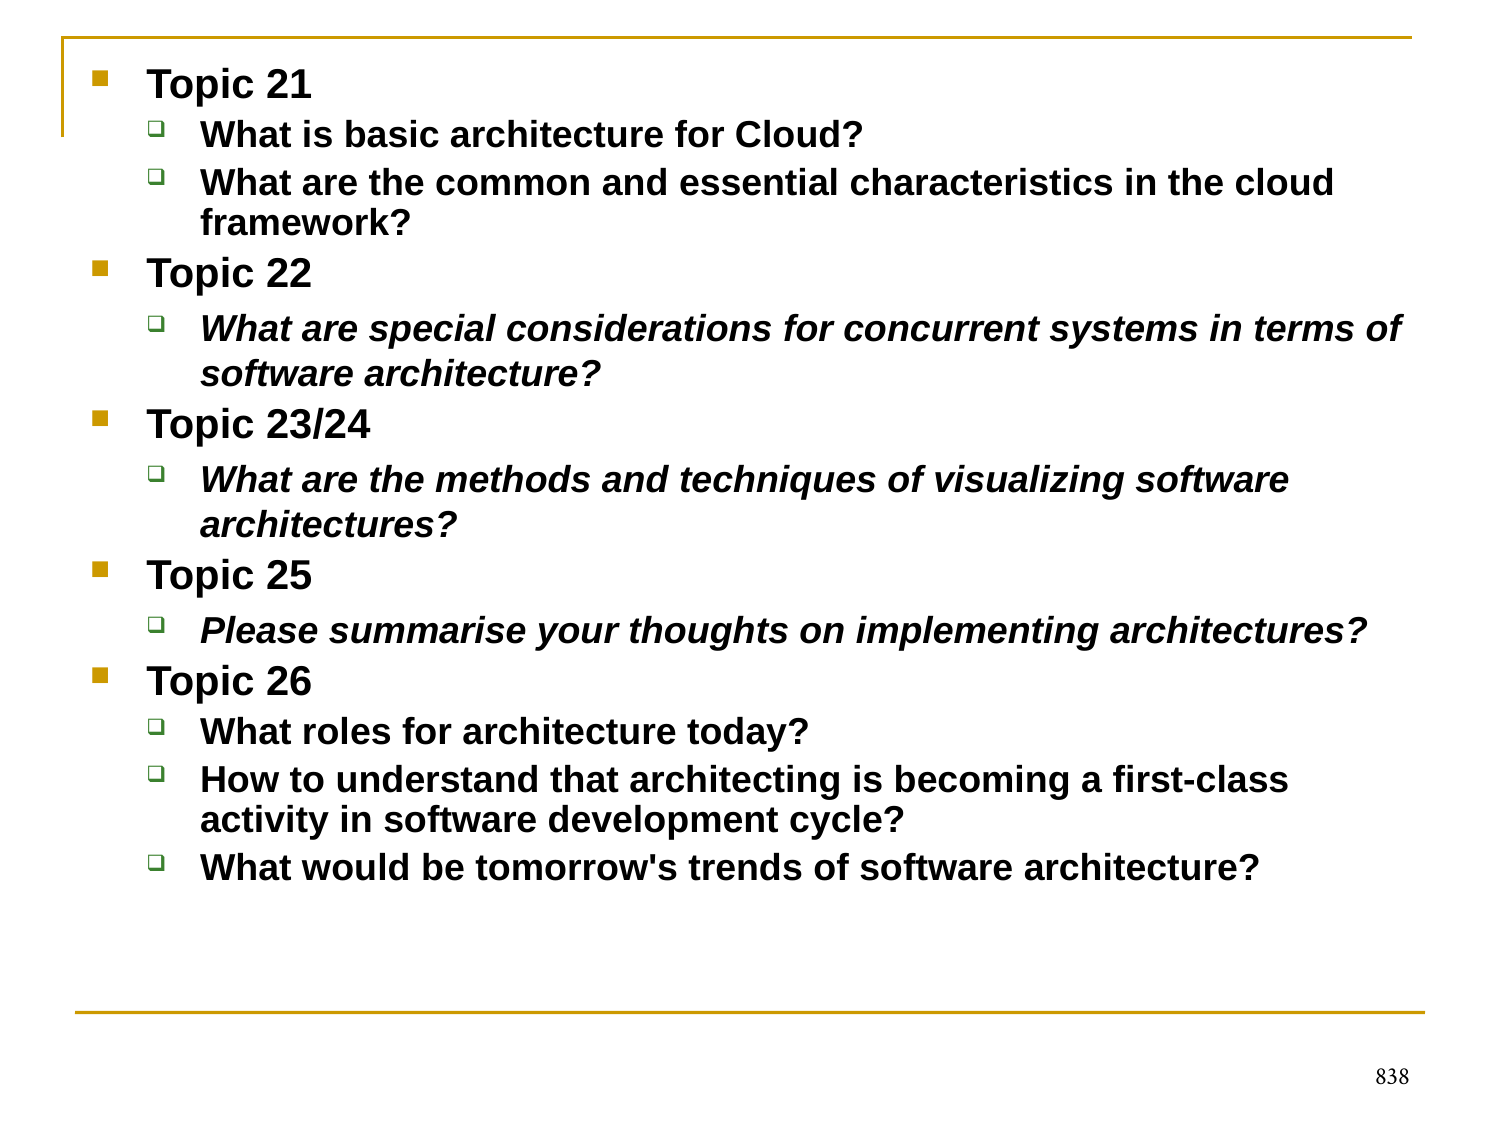

#
Topic 21
What is basic architecture for Cloud?
What are the common and essential characteristics in the cloud framework?
Topic 22
What are special considerations for concurrent systems in terms of software architecture?
Topic 23/24
What are the methods and techniques of visualizing software architectures?
Topic 25
Please summarise your thoughts on implementing architectures?
Topic 26
What roles for architecture today?
How to understand that architecting is becoming a first-class activity in software development cycle?
What would be tomorrow's trends of software architecture?
838